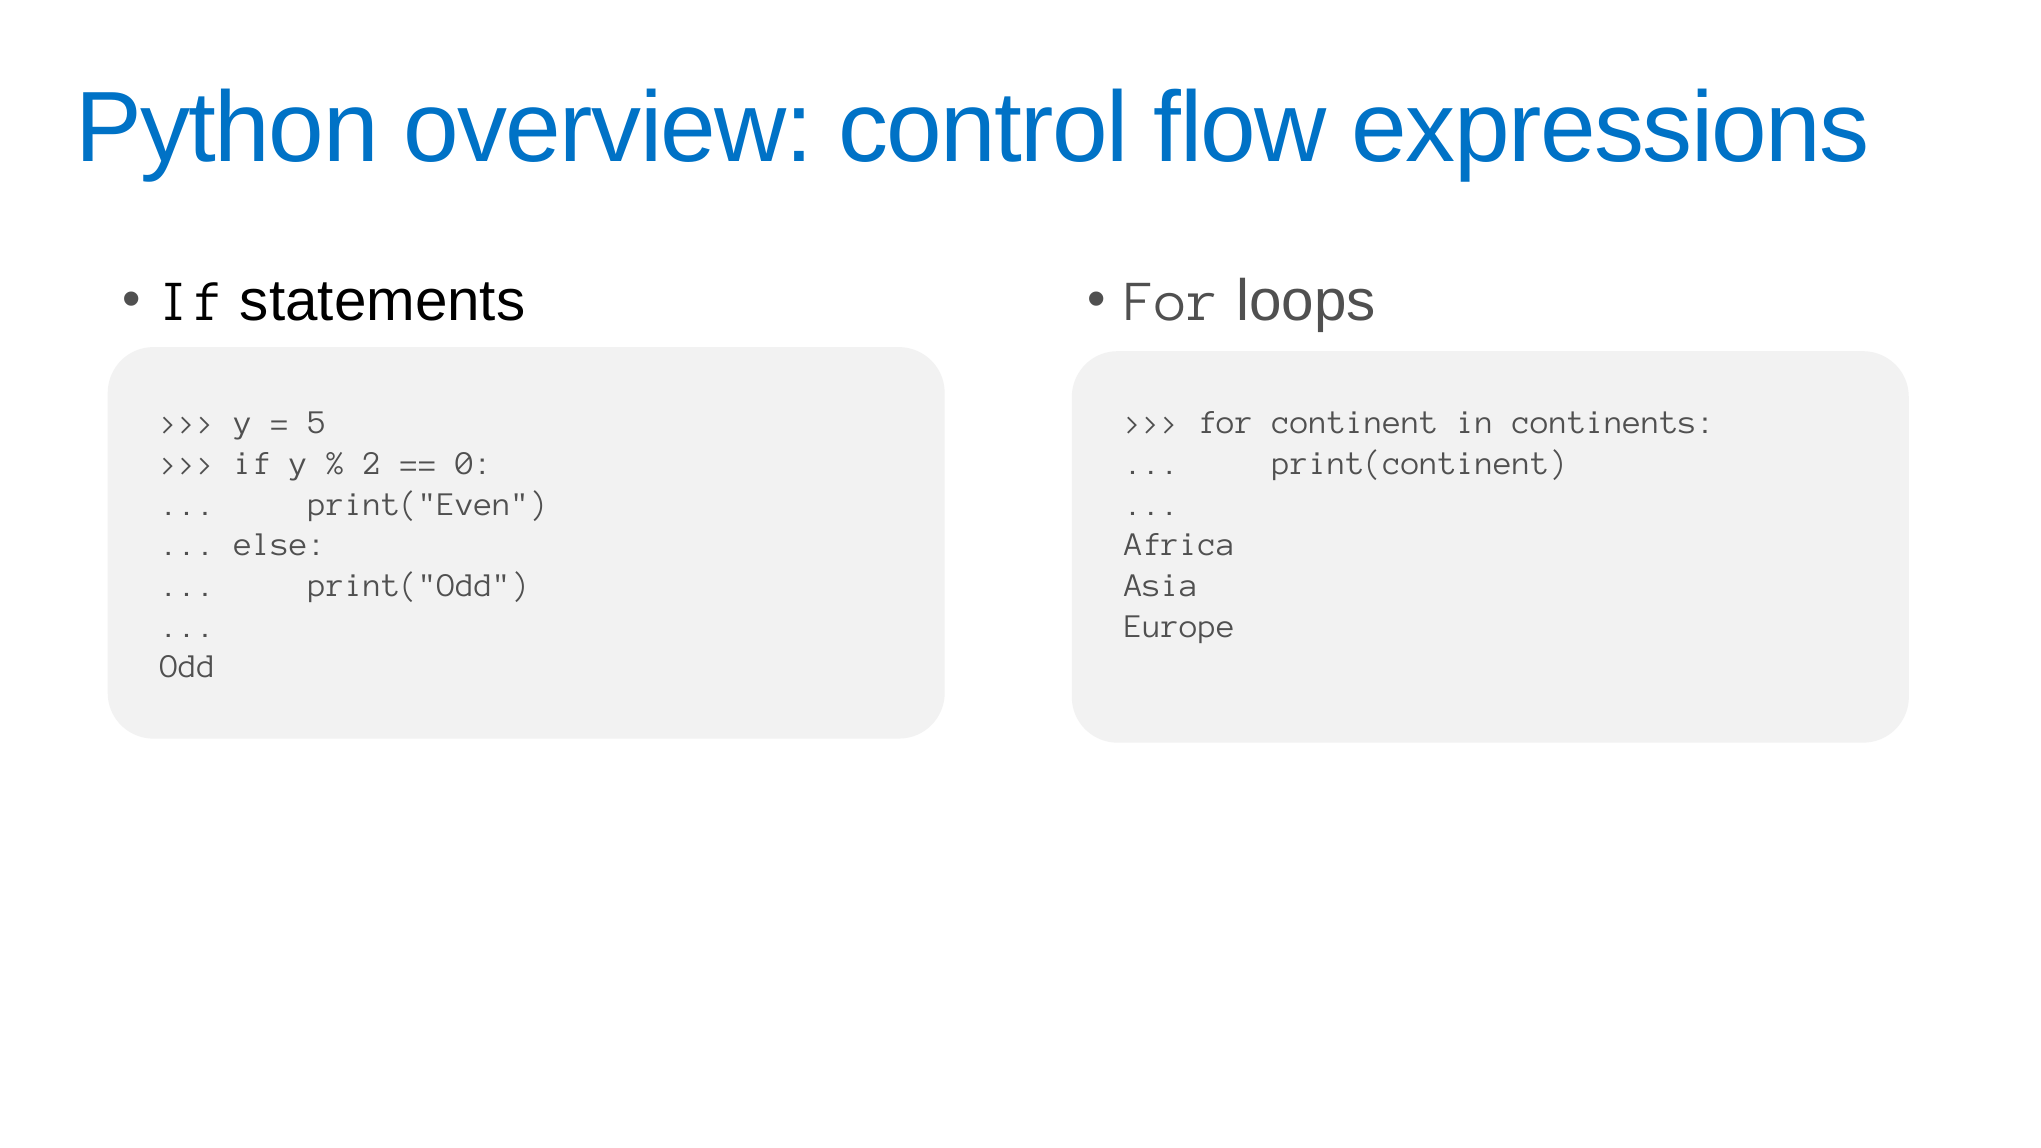

# Python overview: control flow expressions
For loops
If statements

>>> y = 5
>>> if y % 2 == 0:
...     print("Even")
... else:
...     print("Odd")
...
Odd
>>> for continent in continents:
...     print(continent)
...
Africa
Asia
Europe